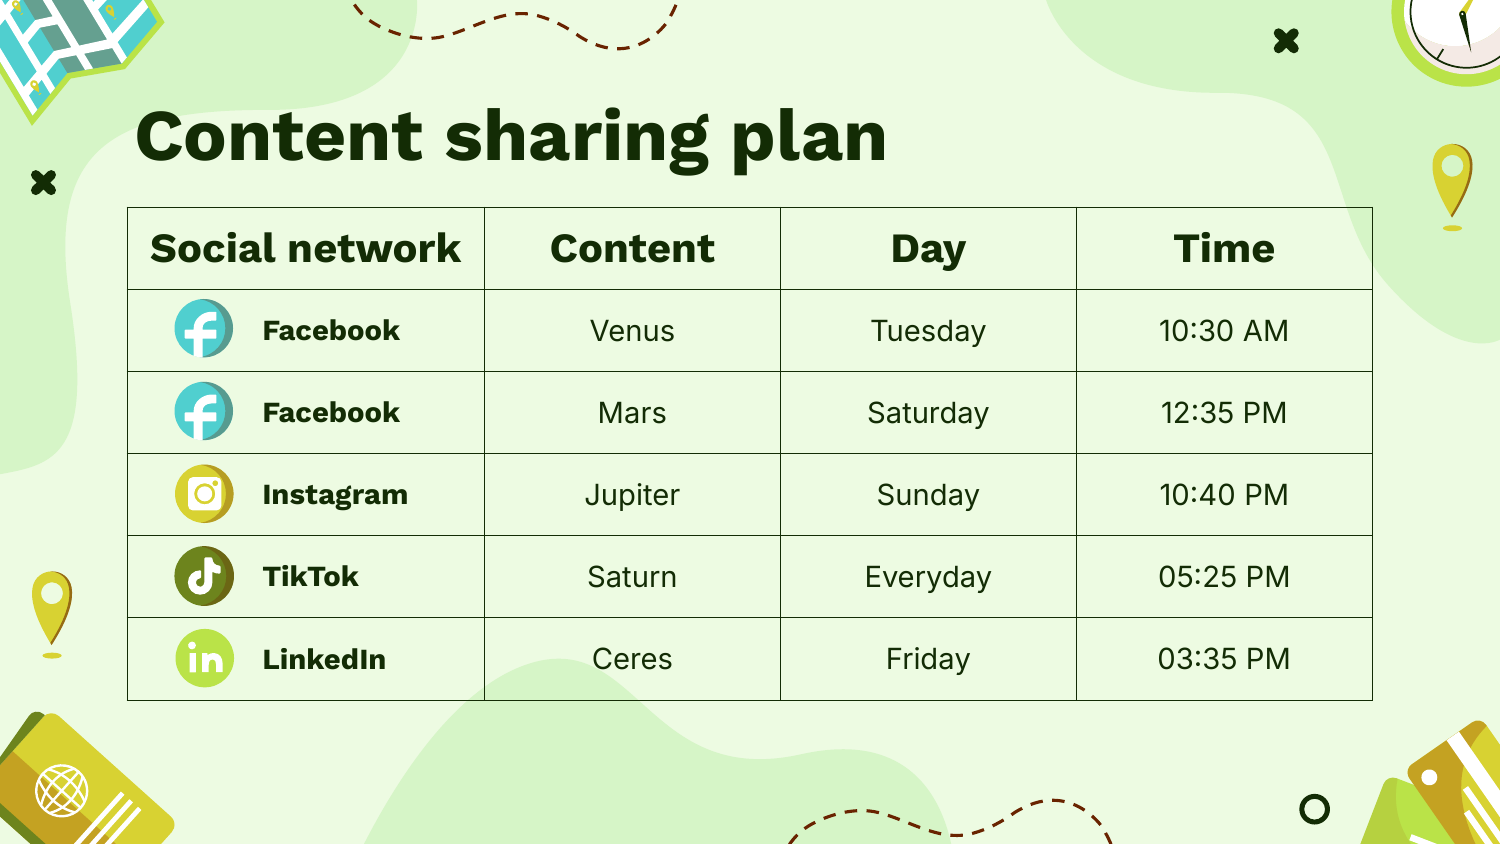

# Content sharing plan
| Social network | Content | Day | Time |
| --- | --- | --- | --- |
| Facebook | Venus | Tuesday | 10:30 AM |
| Facebook | Mars | Saturday | 12:35 PM |
| Instagram | Jupiter | Sunday | 10:40 PM |
| TikTok | Saturn | Everyday | 05:25 PM |
| LinkedIn | Ceres | Friday | 03:35 PM |